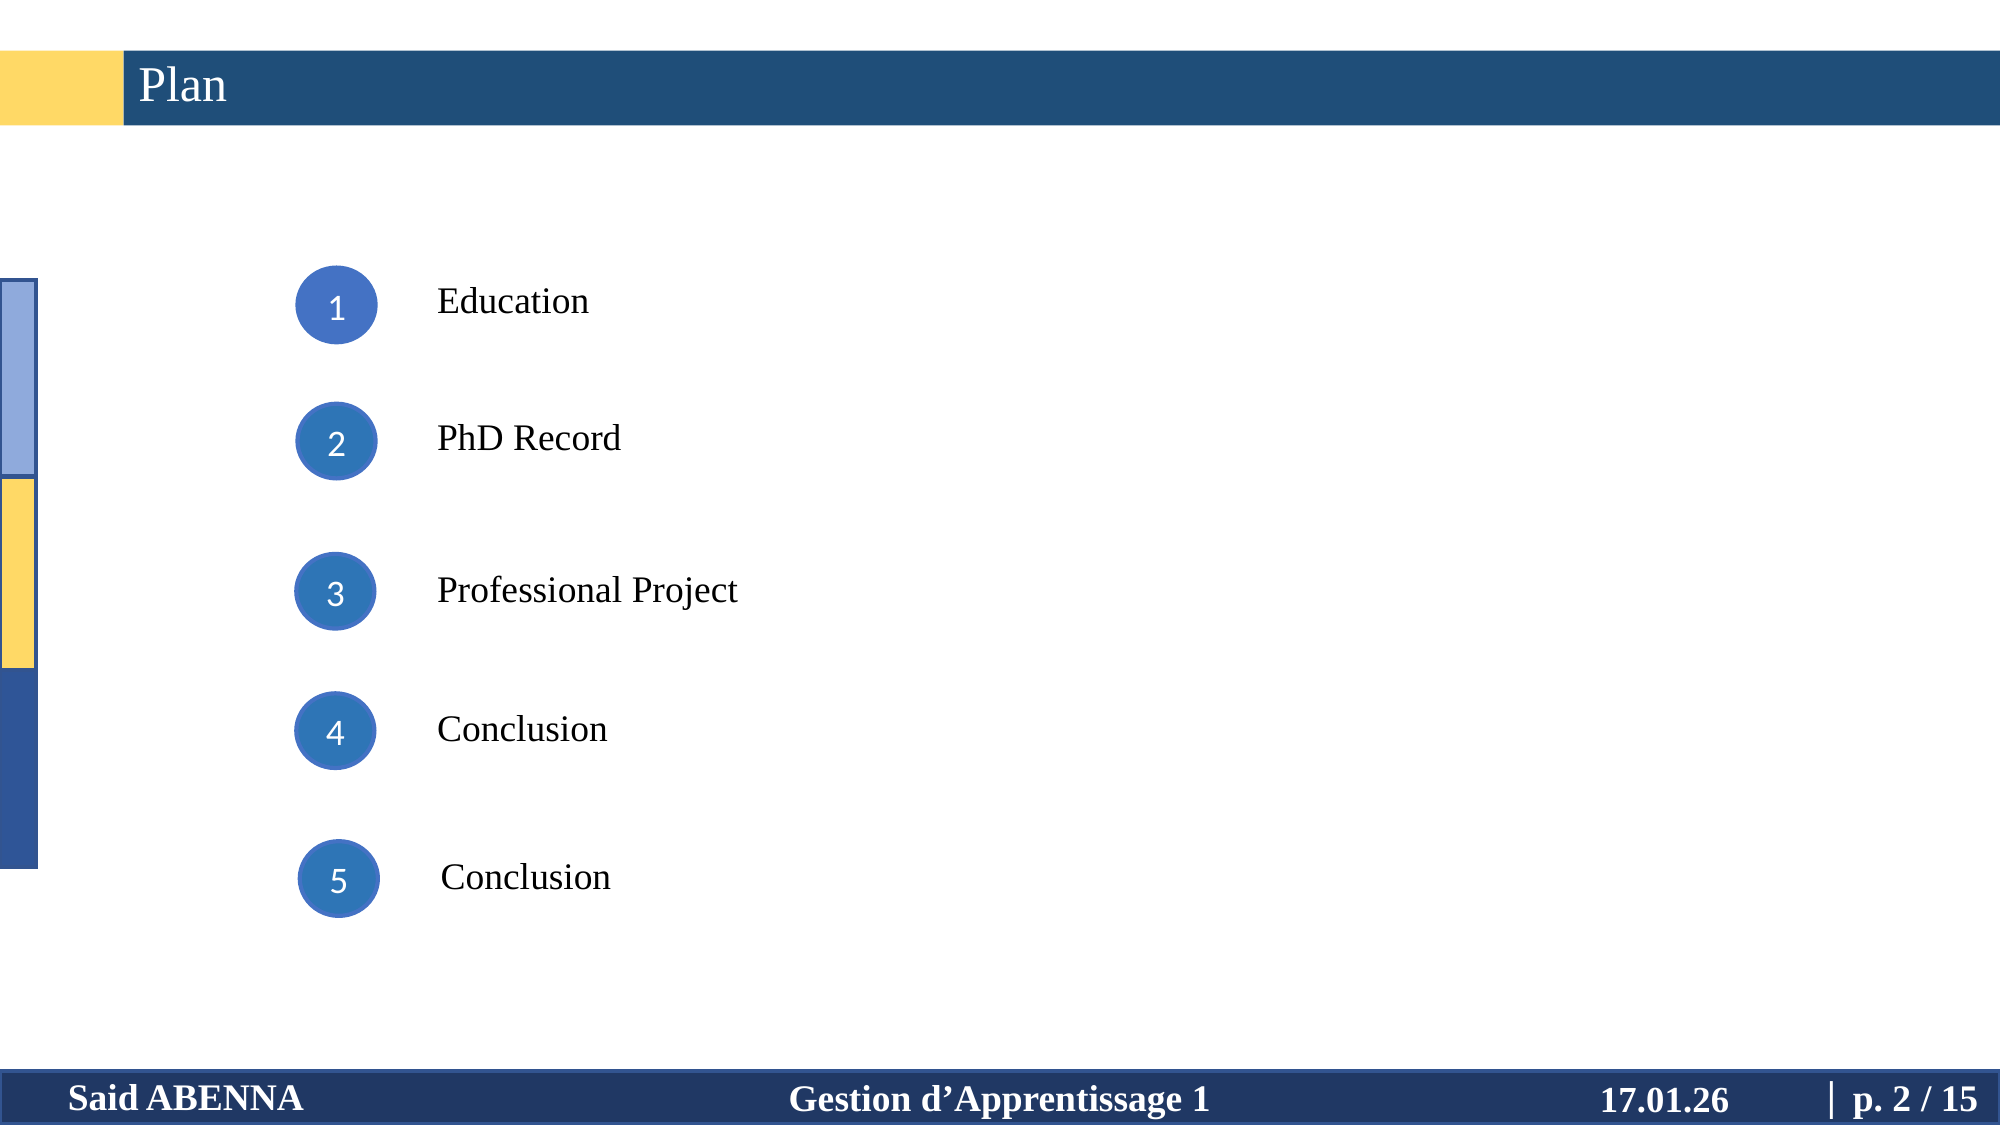

Plan
1
Education

2
PhD Record

3
Professional Project

4
Conclusion

5
Conclusion

Said ABENNA
 p. 2 / 15
Gestion d’Apprentissage 1
|

17.01.26